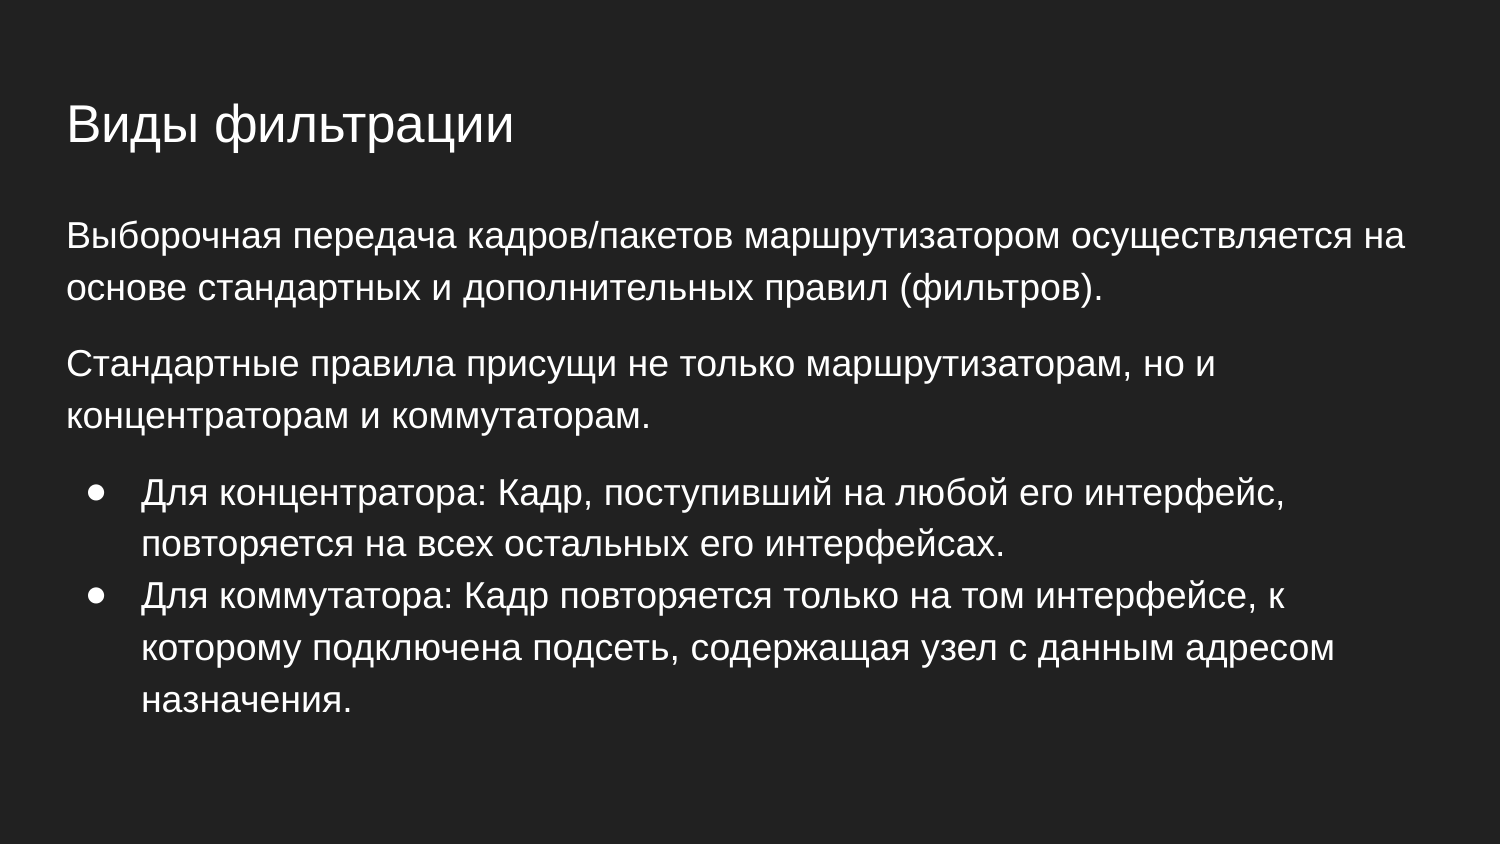

# Виды фильтрации
Выборочная передача кадров/пакетов маршрутизатором осуществляется на основе стандартных и дополнительных правил (фильтров).
Стандартные правила присущи не только маршрутизаторам, но и концентраторам и коммутаторам.
Для концентратора: Кадр, поступивший на любой его интерфейс, повторяется на всех остальных его интерфейсах.
Для коммутатора: Кадр повторяется только на том интерфейсе, к которому подключена подсеть, содержащая узел с данным адресом назначения.